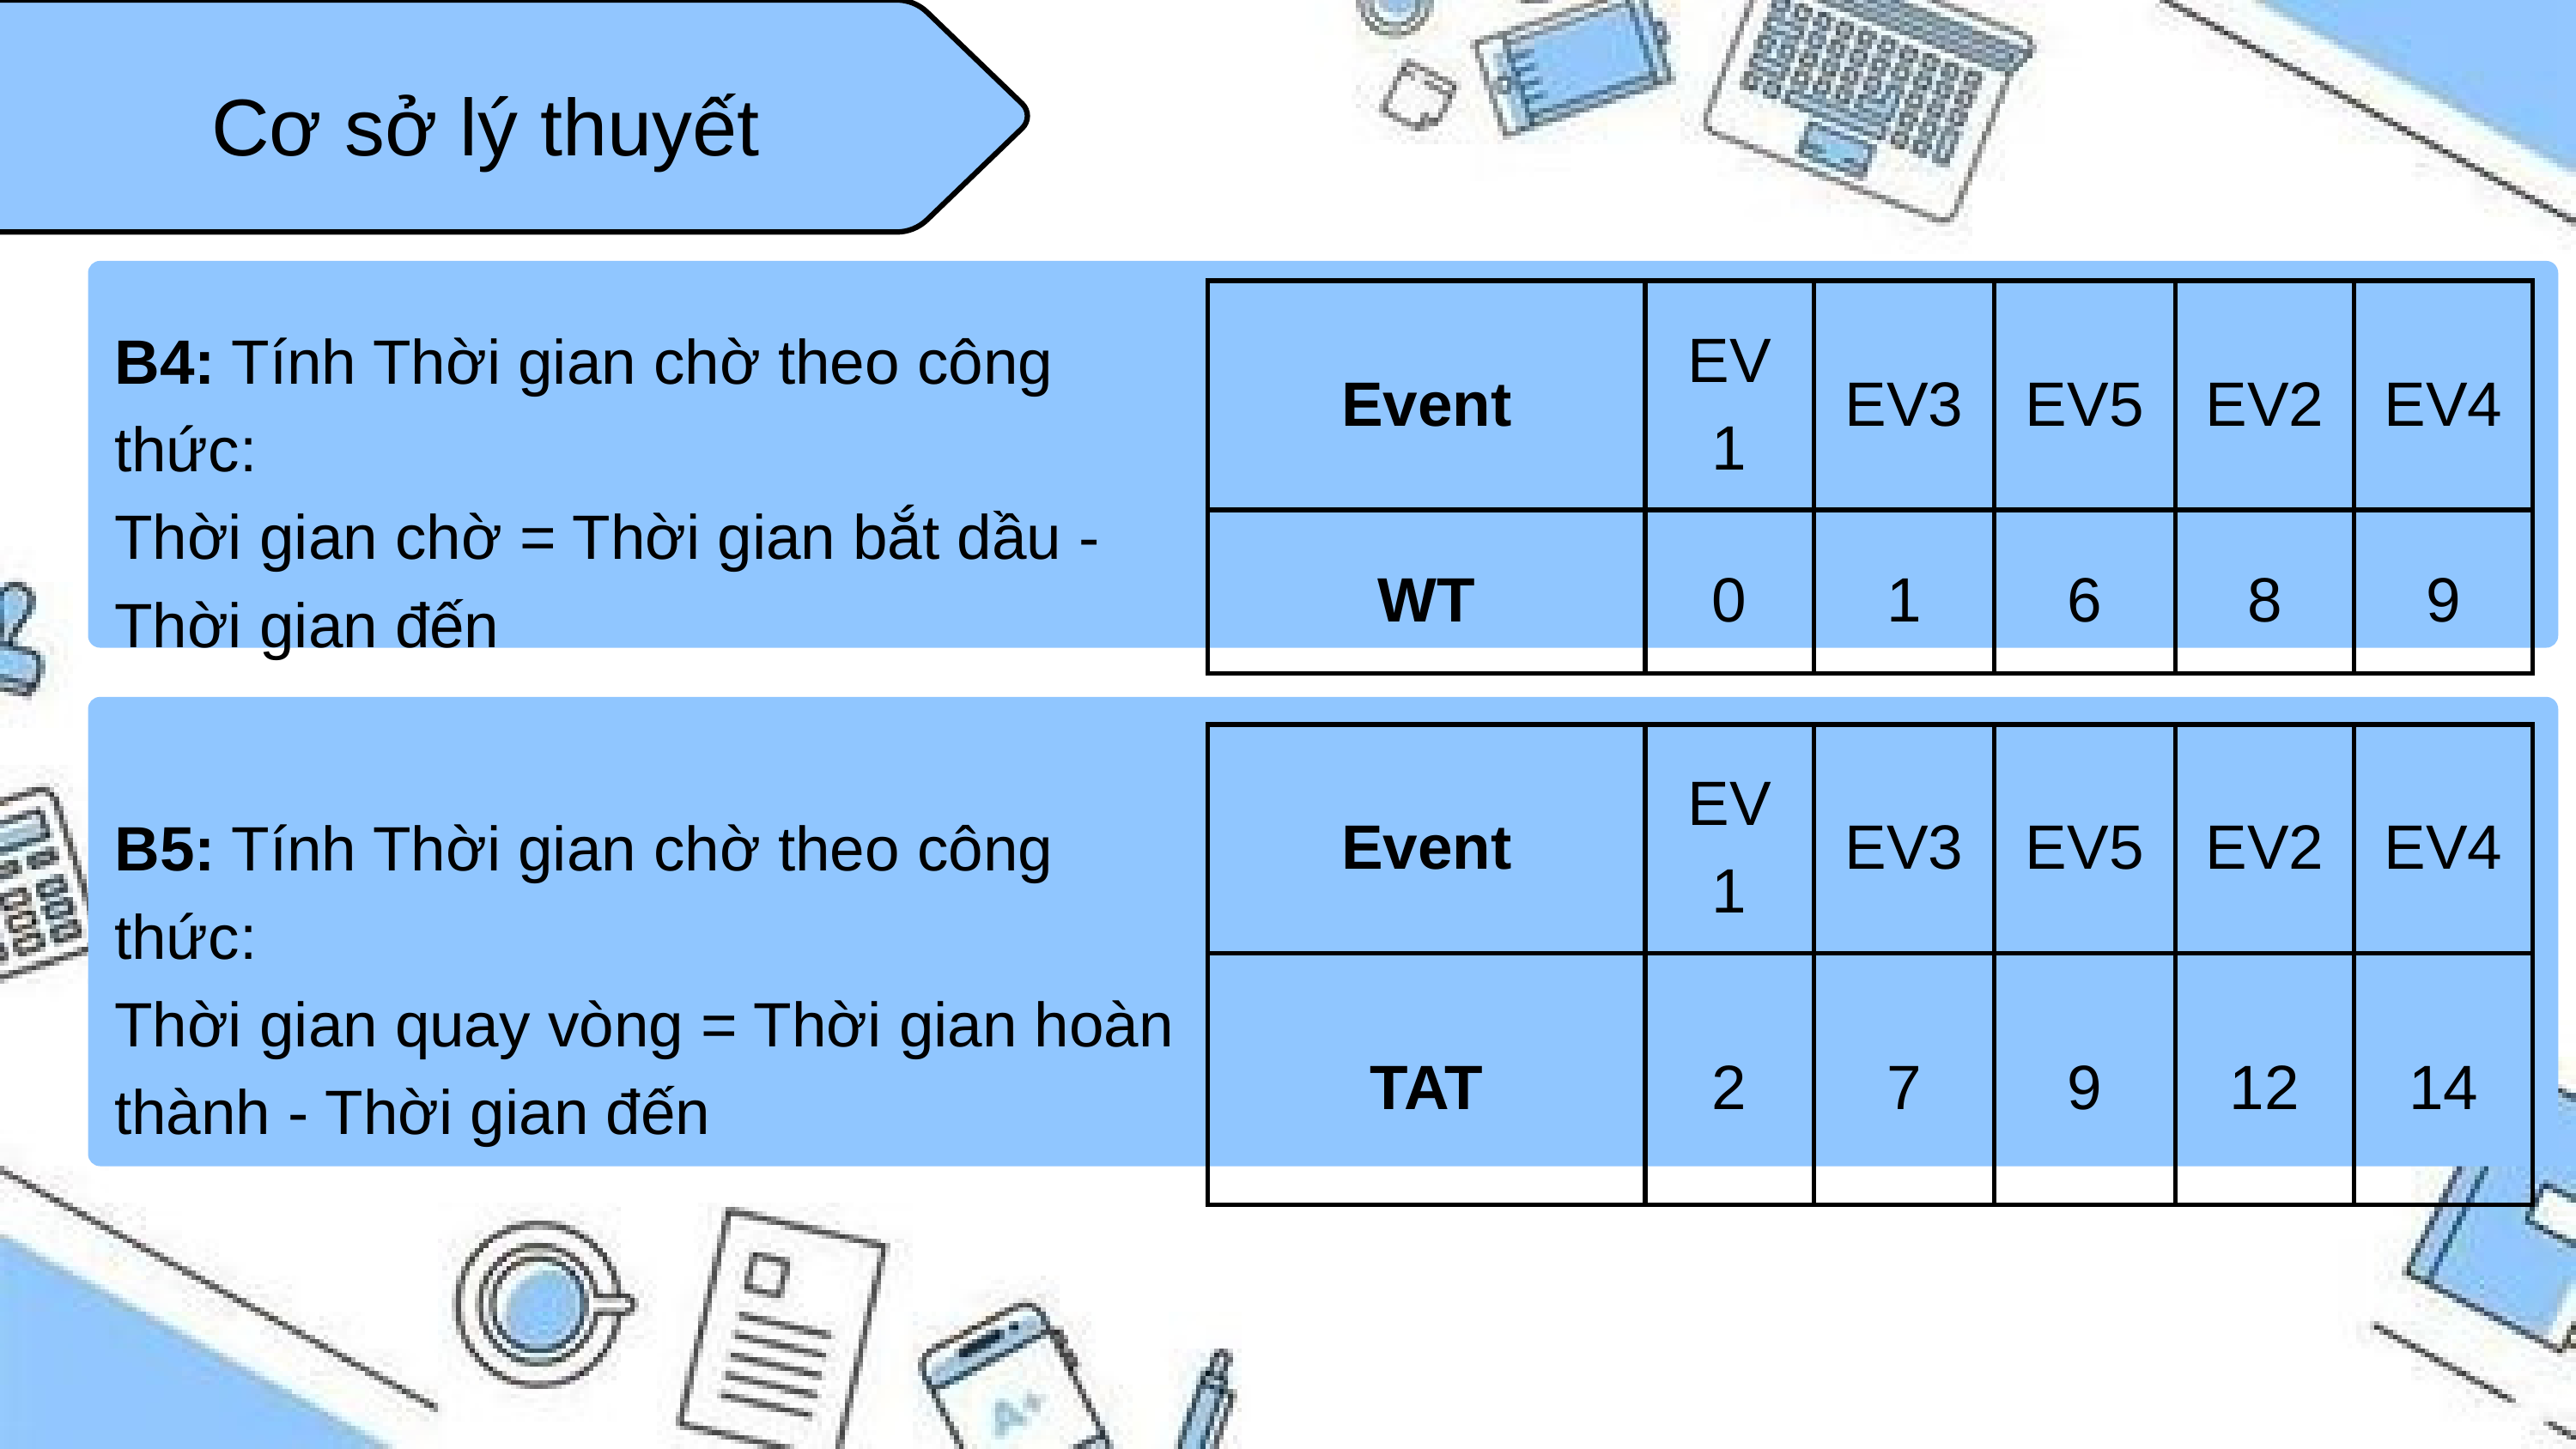

Cơ sở lý thuyết

| Event | EV1 | EV3 | EV5 | EV2 | EV4 |
| --- | --- | --- | --- | --- | --- |
| WT | 0 | 1 | 6 | 8 | 9 |
B4: Tính Thời gian chờ theo công thức:
Thời gian chờ = Thời gian bắt dầu - Thời gian đến

| Event | EV1 | EV3 | EV5 | EV2 | EV4 |
| --- | --- | --- | --- | --- | --- |
| TAT | 2 | 7 | 9 | 12 | 14 |
B5: Tính Thời gian chờ theo công thức:
Thời gian quay vòng = Thời gian hoàn thành - Thời gian đến